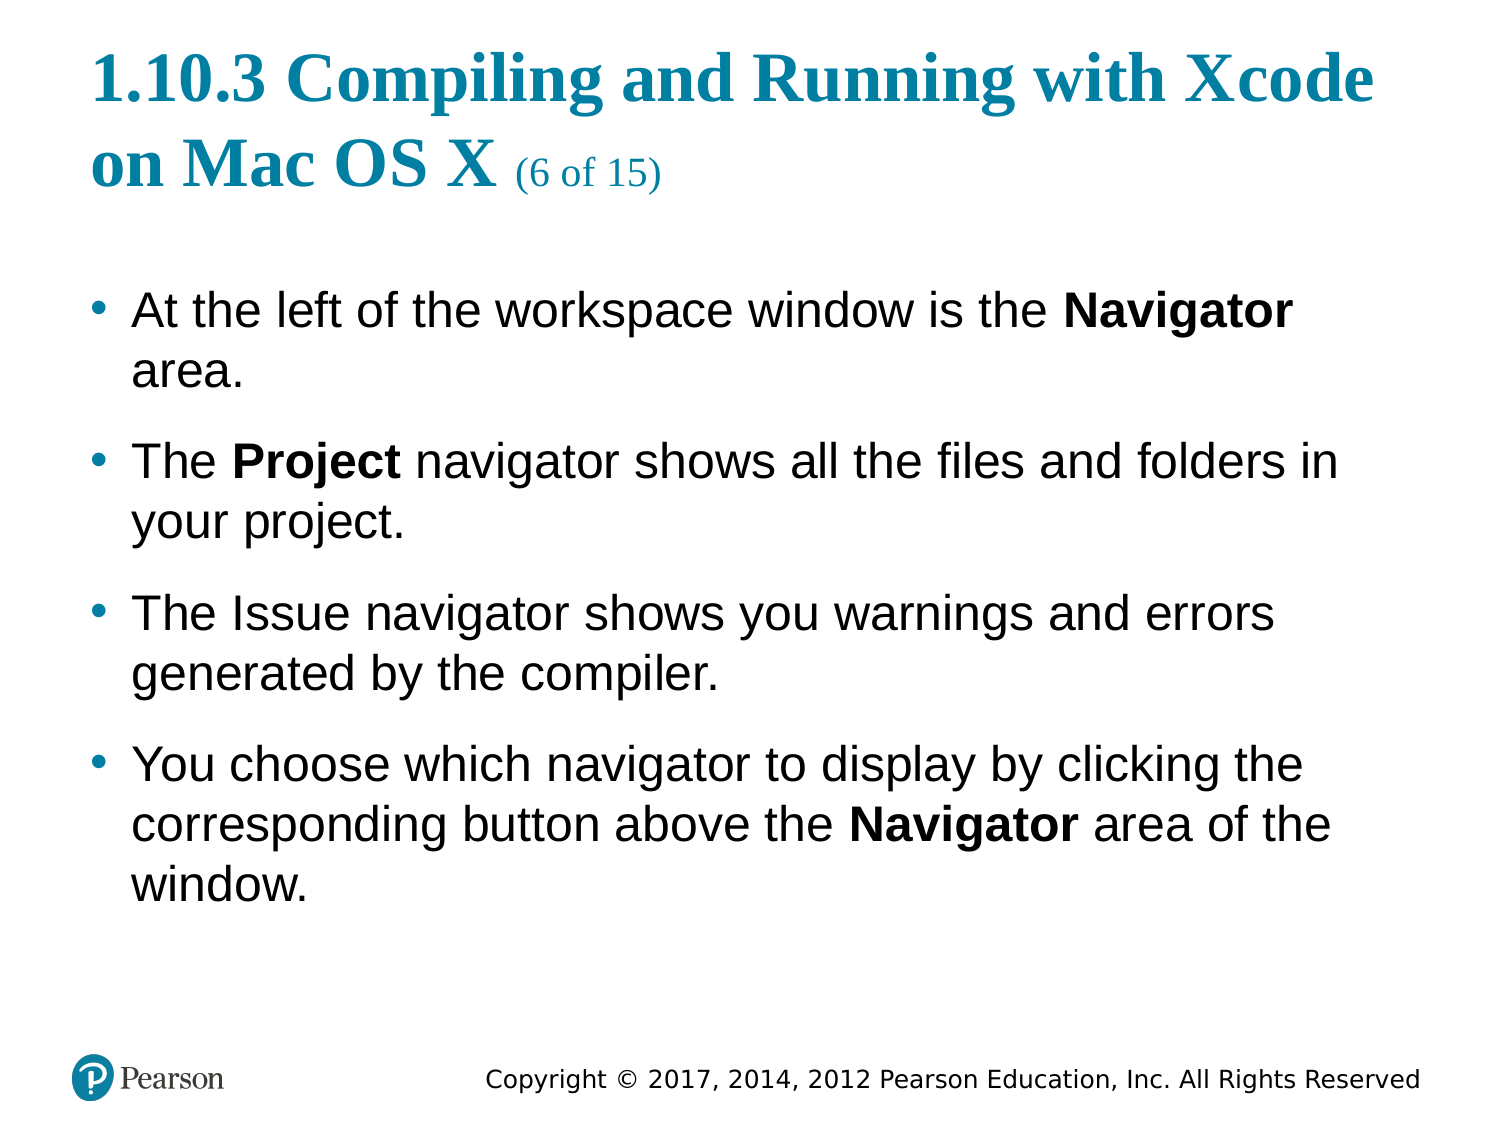

# 1.10.3 Compiling and Running with X code on Mac O S X (6 of 15)
At the left of the workspace window is the Navigator area.
The Project navigator shows all the files and folders in your project.
The Issue navigator shows you warnings and errors generated by the compiler.
You choose which navigator to display by clicking the corresponding button above the Navigator area of the window.